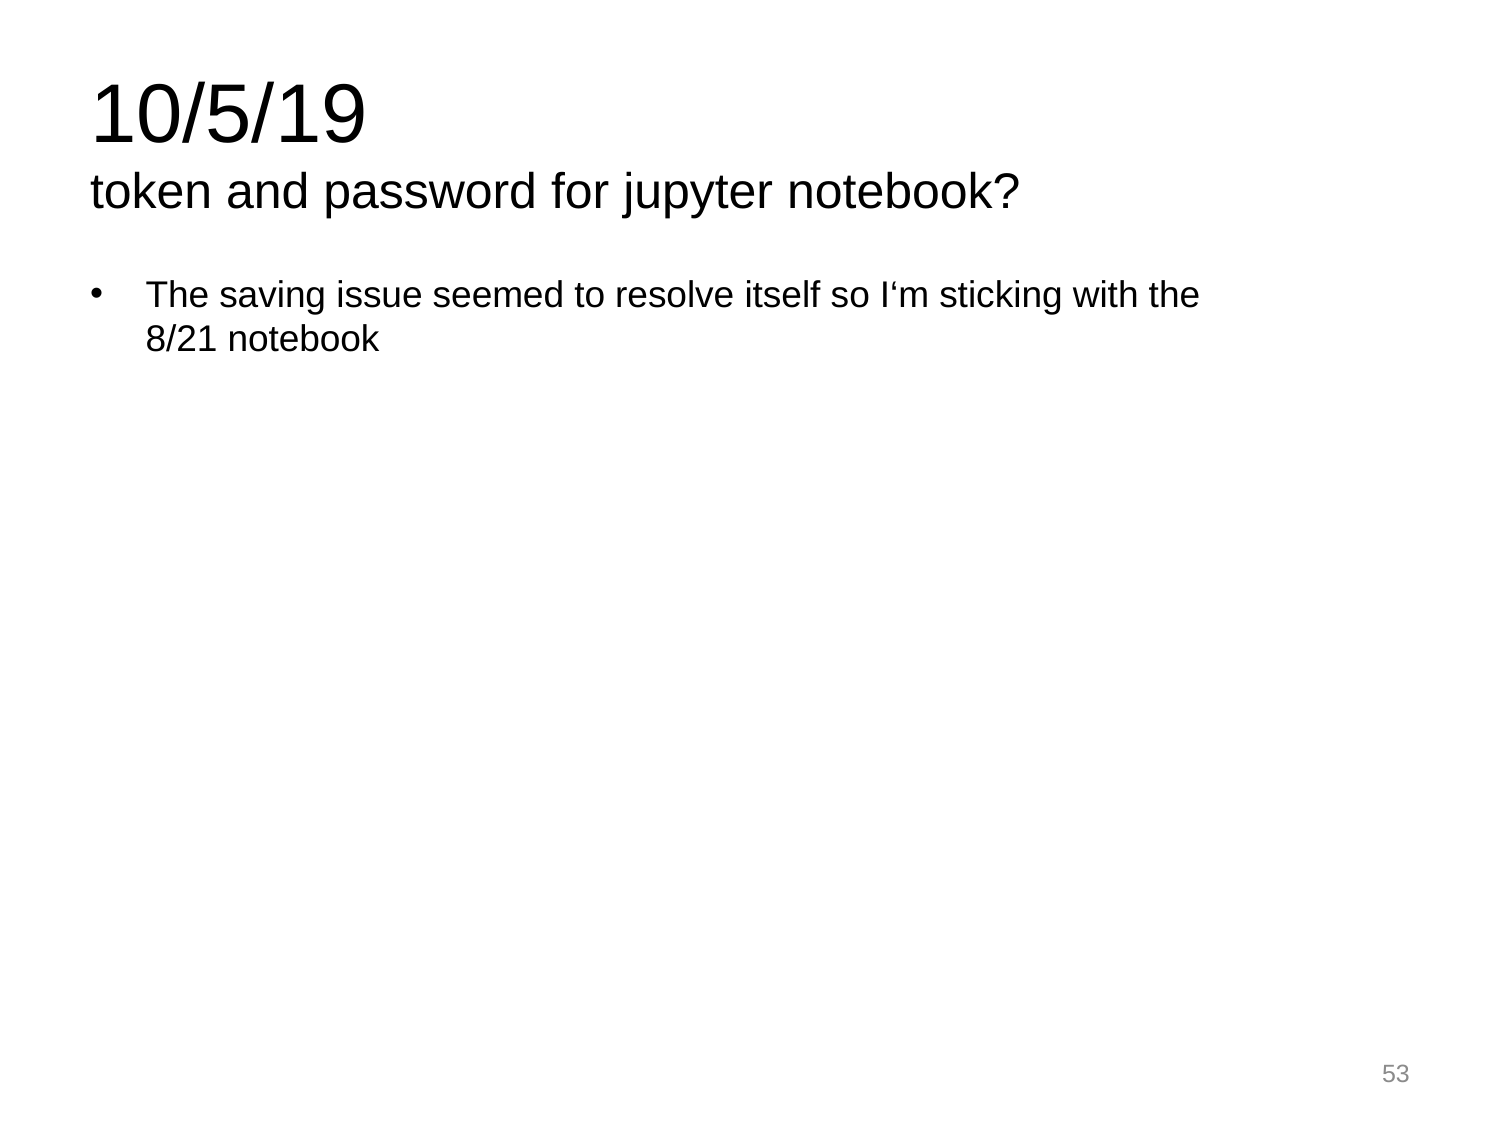

# 10/5/19 token and password for jupyter notebook?
The saving issue seemed to resolve itself so I‘m sticking with the 8/21 notebook
53